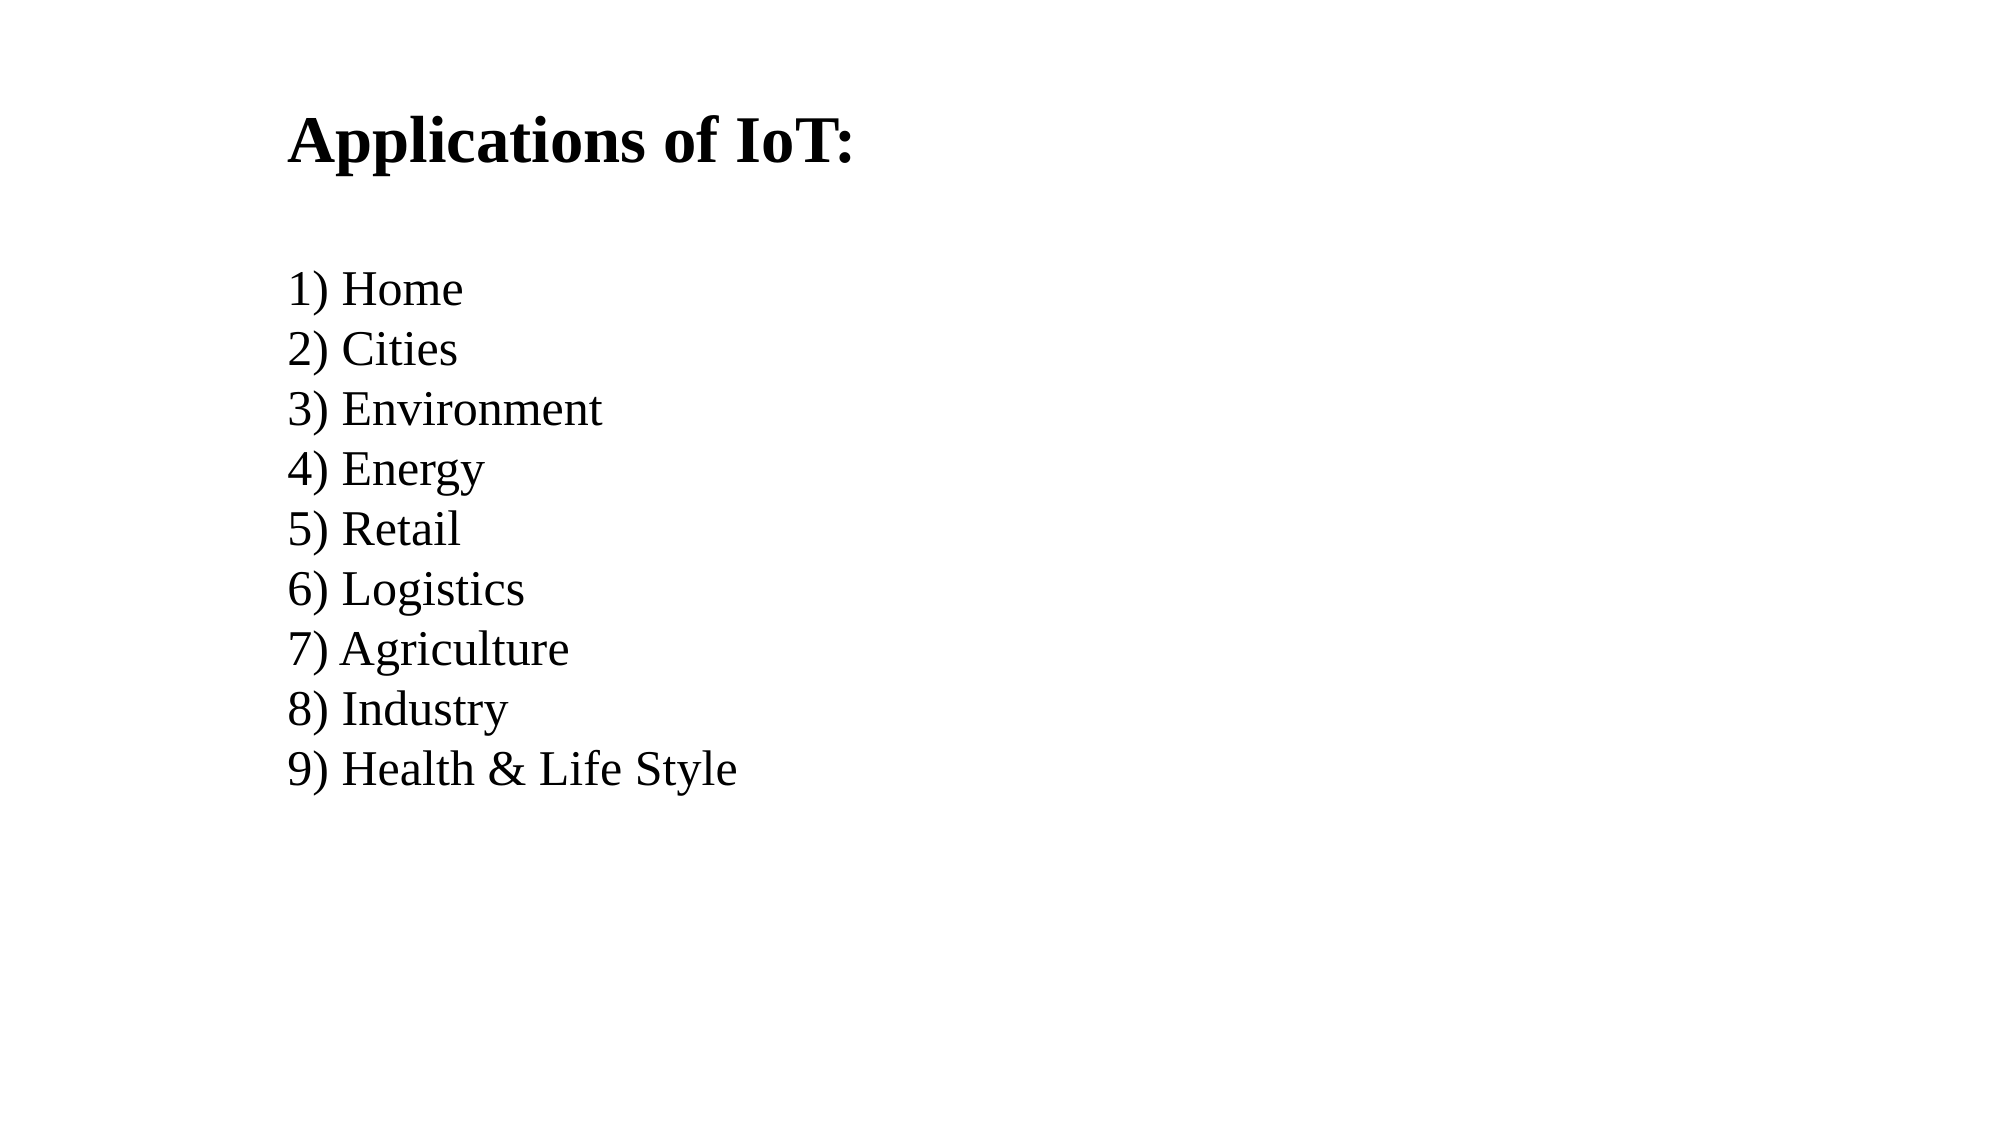

Applications of IoT:

1) Home
2) Cities
3) Environment
4) Energy
5) Retail
6) Logistics
7) Agriculture
8) Industry
9) Health & Life Style